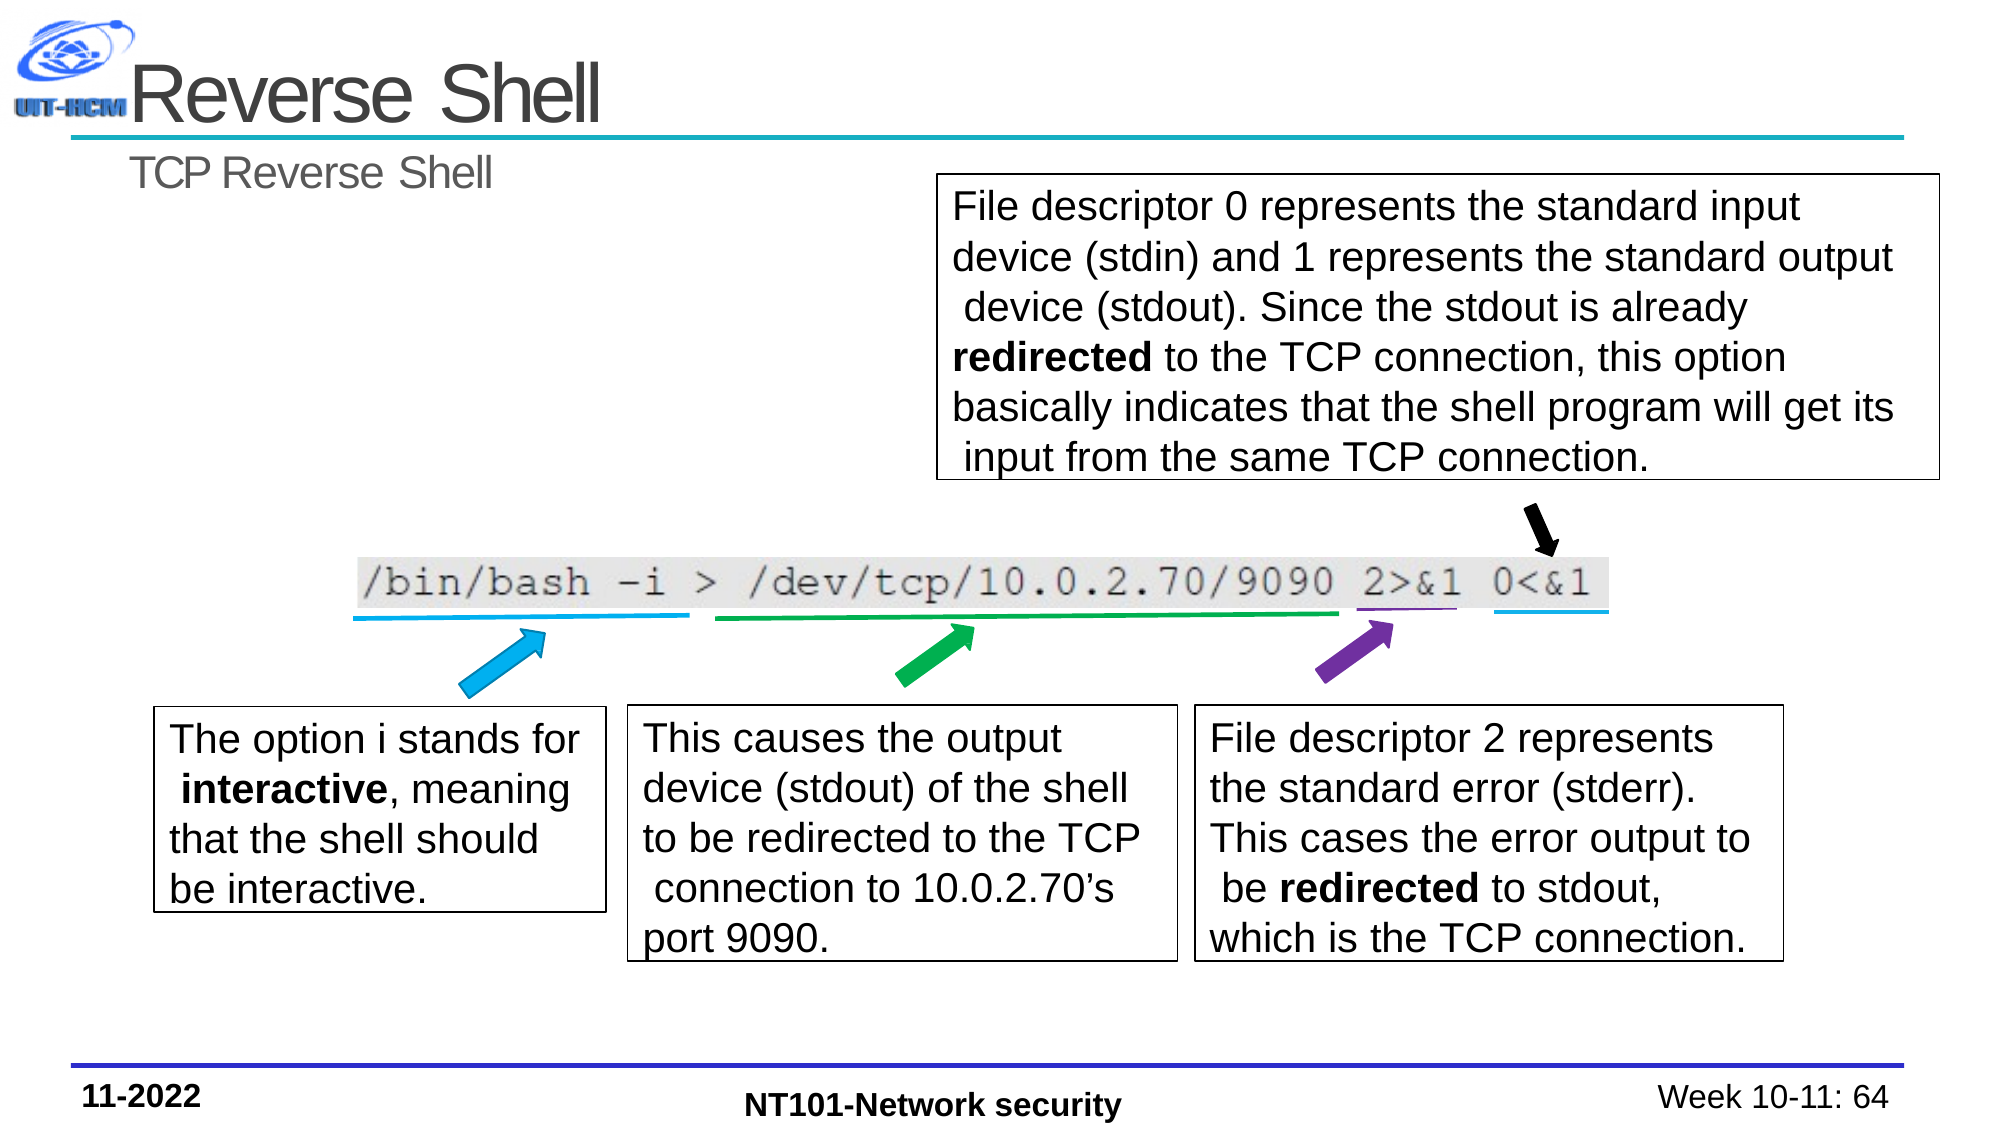

# Reverse Shell
TCP Reverse Shell
File descriptor 0 represents the standard input  device (stdin) and 1 represents the standard output  device (stdout). Since the stdout is already  redirected to the TCP connection, this option  basically indicates that the shell program will get its  input from the same TCP connection.

File descriptor 2 represents  the standard error (stderr).  This cases the error output to  be redirected to stdout,  which is the TCP connection.
This causes the output  device (stdout) of the shell  to be redirected to the TCP  connection to 10.0.2.70’s  port 9090.
The option i stands for  interactive, meaning  that the shell should  be interactive.